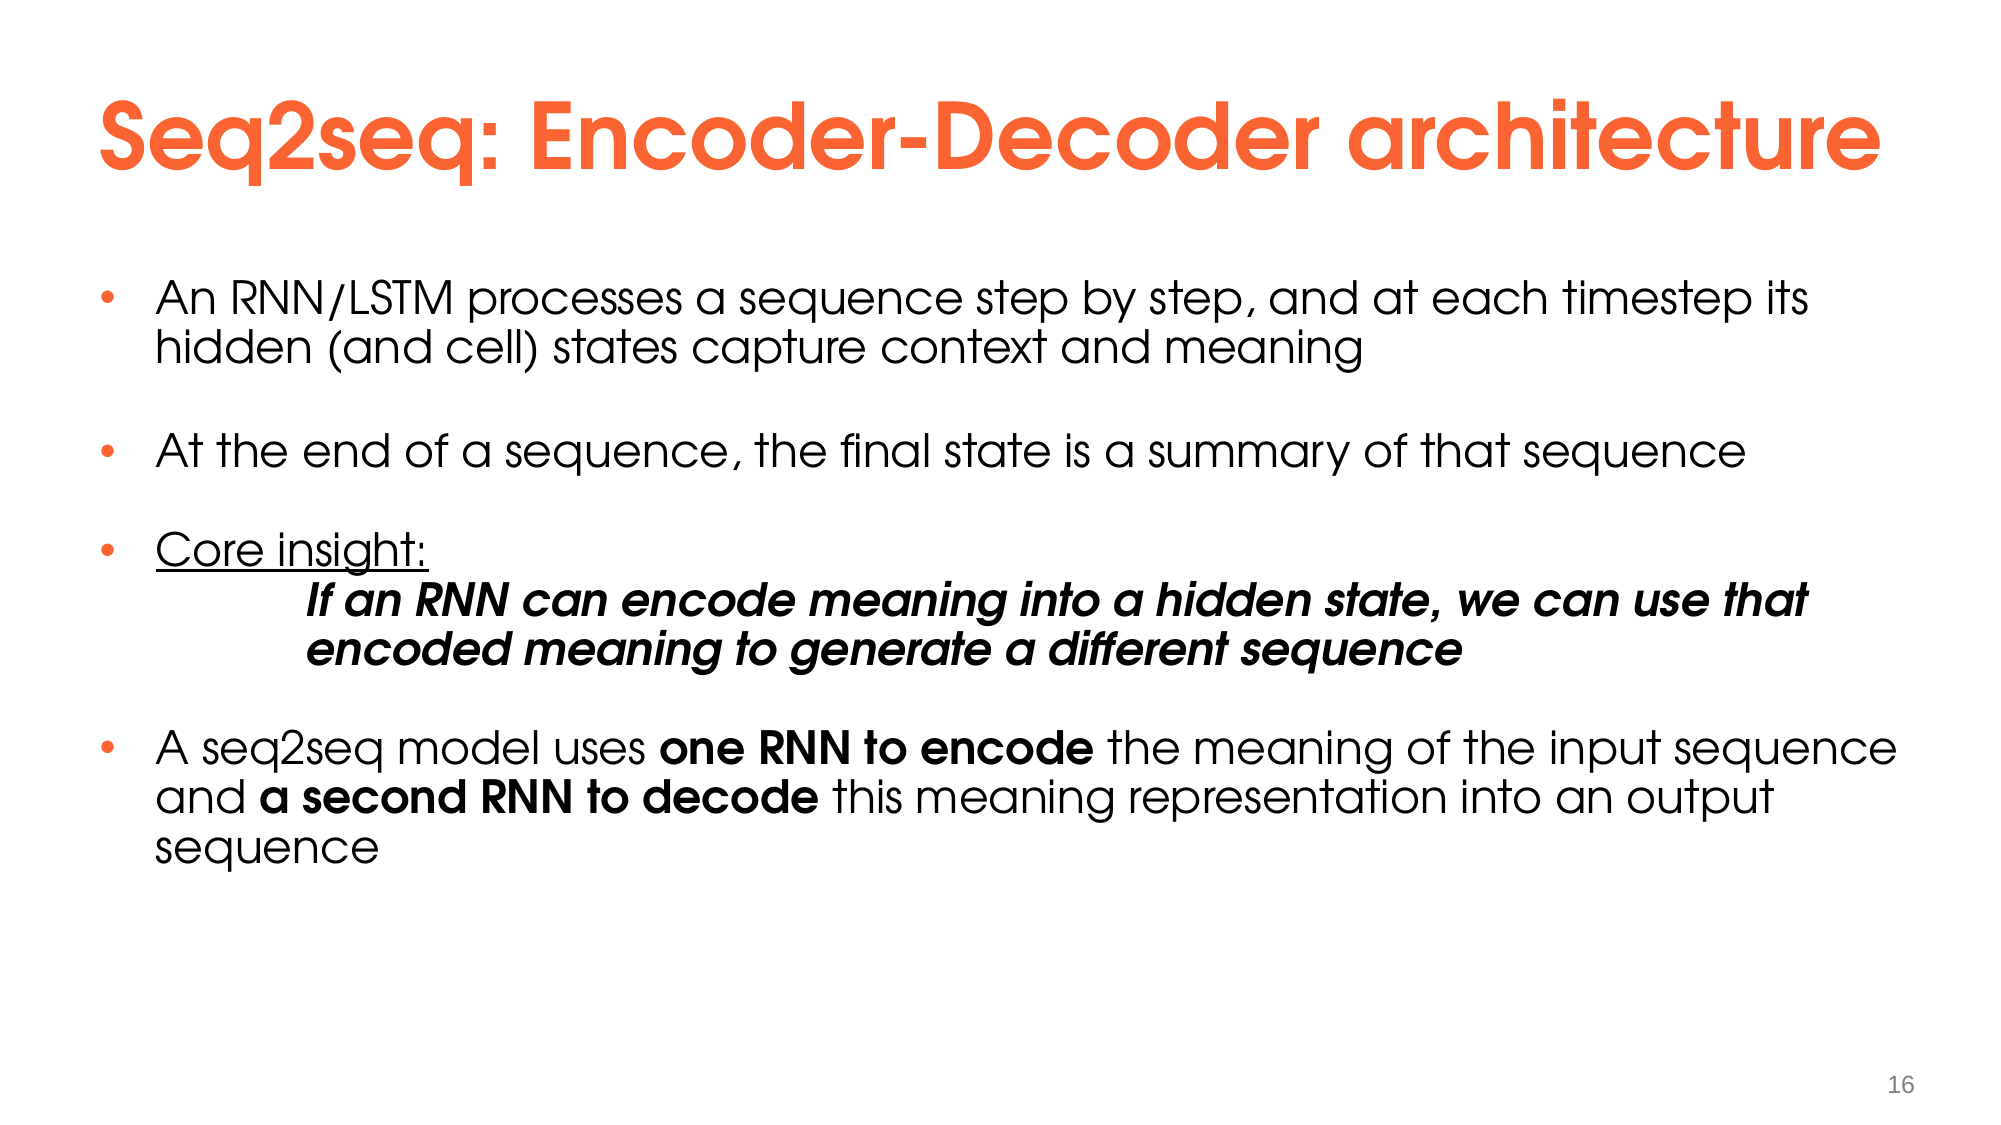

# Seq2seq: Encoder-Decoder architecture
An RNN/LSTM processes a sequence step by step, and at each timestep its hidden (and cell) states capture context and meaning
At the end of a sequence, the final state is a summary of that sequence
Core insight:
	If an RNN can encode meaning into a hidden state, we can use that 	encoded meaning to generate a different sequence
A seq2seq model uses one RNN to encode the meaning of the input sequence and a second RNN to decode this meaning representation into an output sequence

16